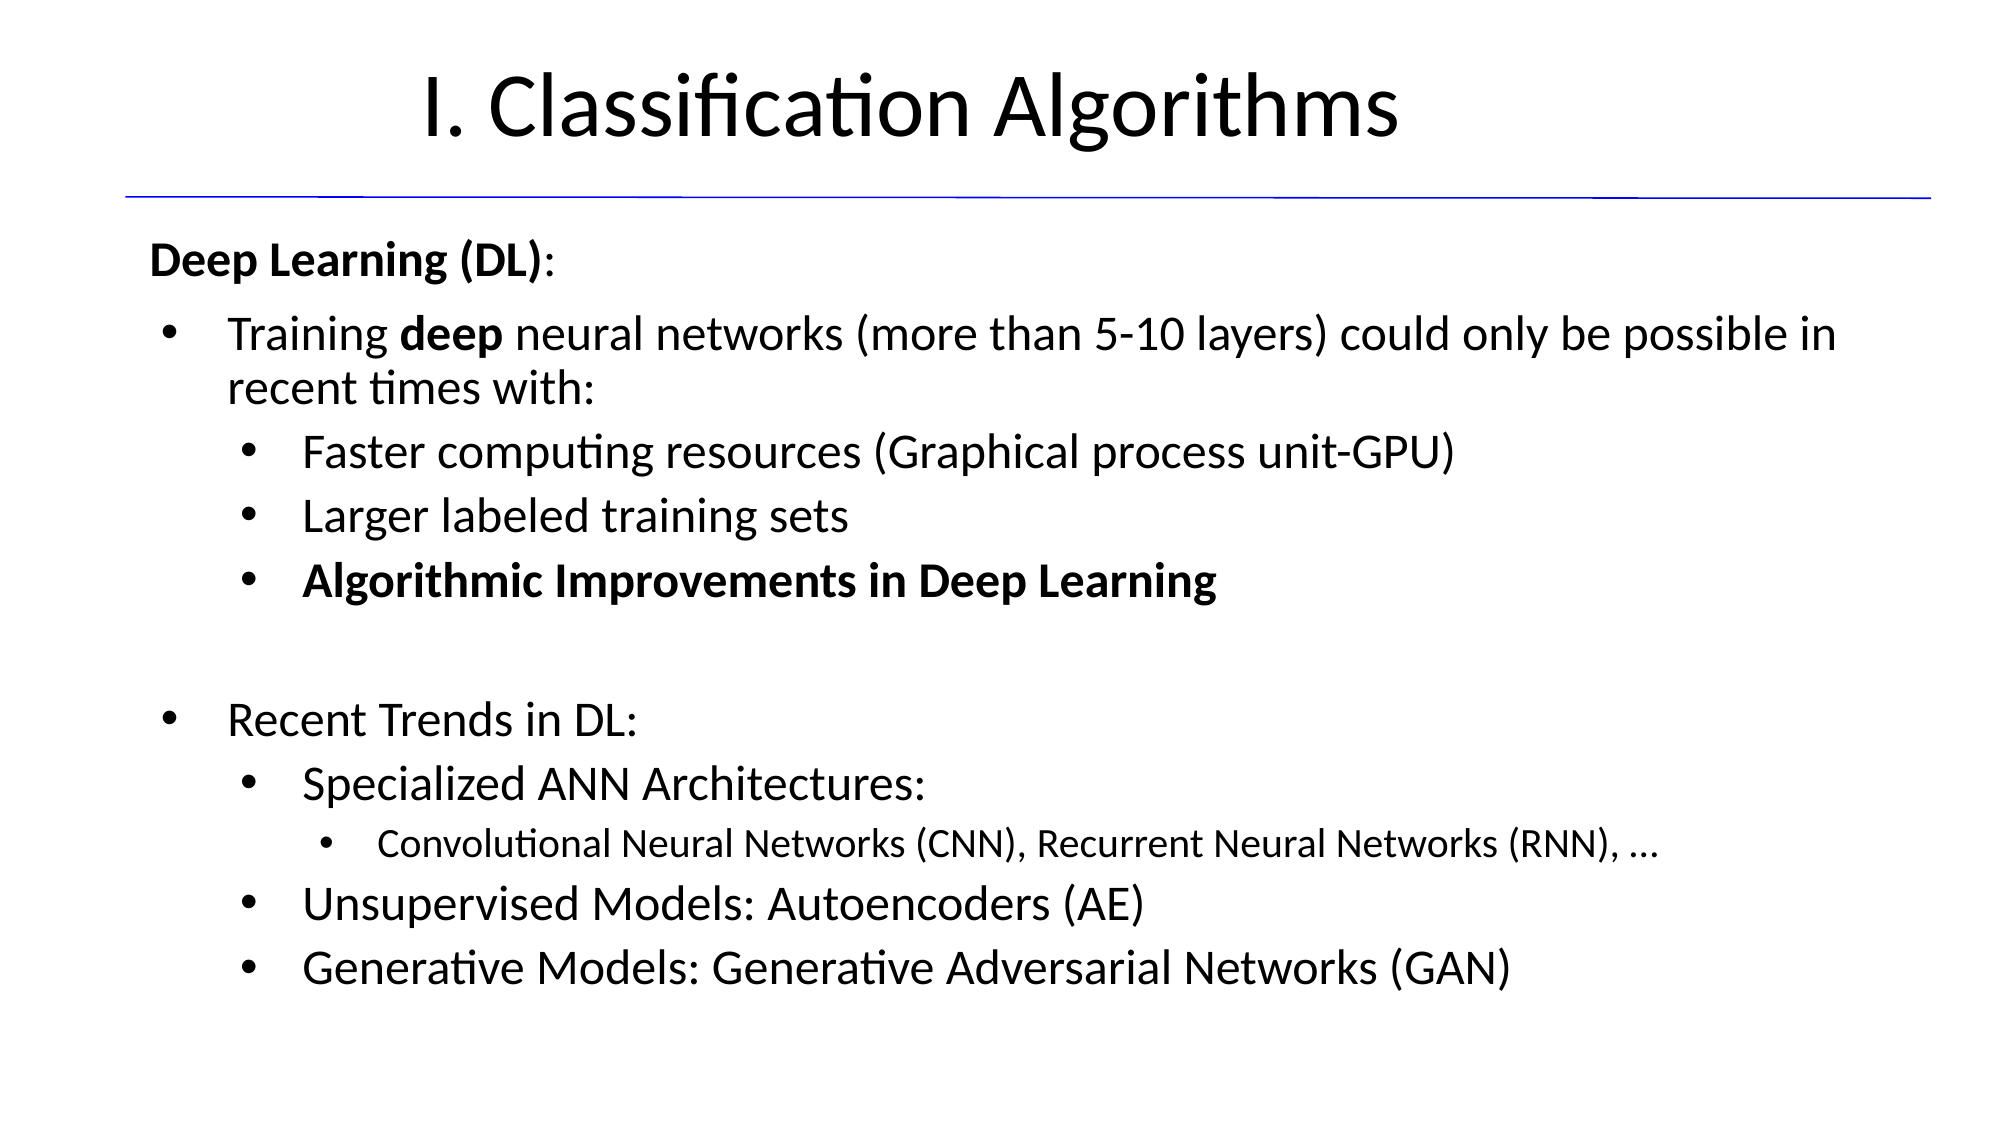

I. Classification Algorithms
# Deep Learning (DL):
Training deep neural networks (more than 5-10 layers) could only be possible in recent times with:
Faster computing resources (Graphical process unit-GPU)
Larger labeled training sets
Algorithmic Improvements in Deep Learning

Recent Trends in DL:
Specialized ANN Architectures:
Convolutional Neural Networks (CNN), Recurrent Neural Networks (RNN), …
Unsupervised Models: Autoencoders (AE)
Generative Models: Generative Adversarial Networks (GAN)